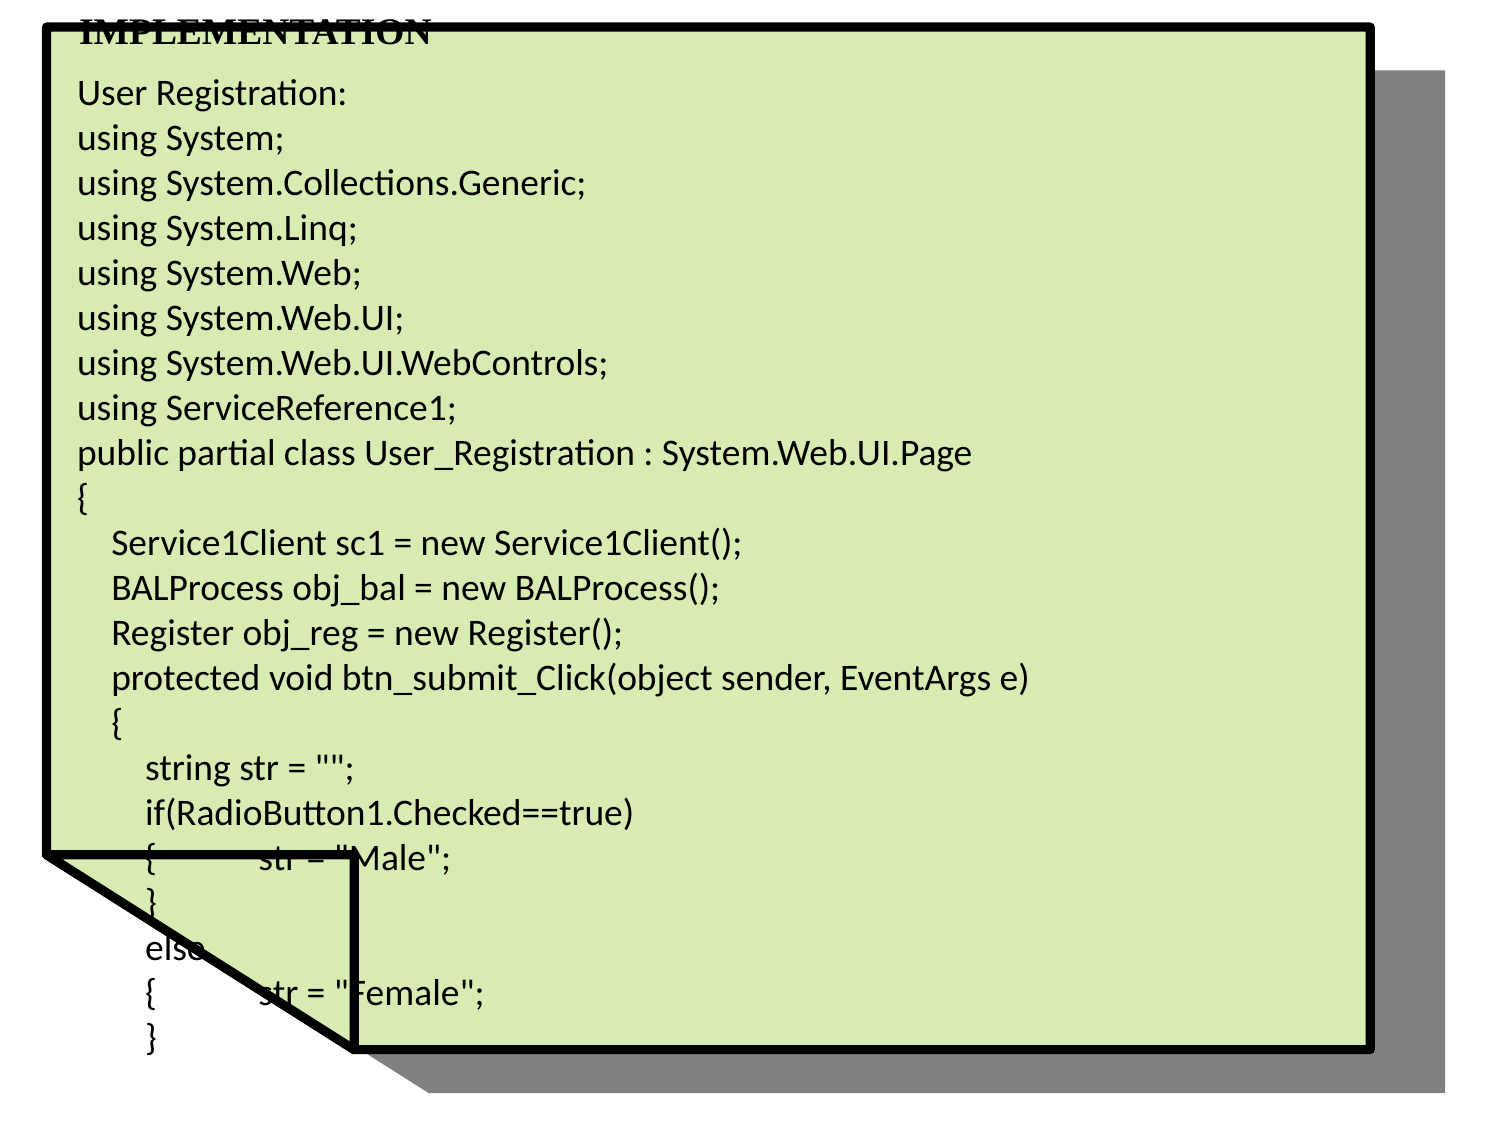

IMPLEMENTATION
User Registration:
using System;
using System.Collections.Generic;
using System.Linq;
using System.Web;
using System.Web.UI;
using System.Web.UI.WebControls;
using ServiceReference1;
public partial class User_Registration : System.Web.UI.Page
{
    Service1Client sc1 = new Service1Client();
    BALProcess obj_bal = new BALProcess();
    Register obj_reg = new Register();
    protected void btn_submit_Click(object sender, EventArgs e)
    {
        string str = "";
        if(RadioButton1.Checked==true)
        {            str = "Male";
        }
        else
        {            str = "Female";
        }